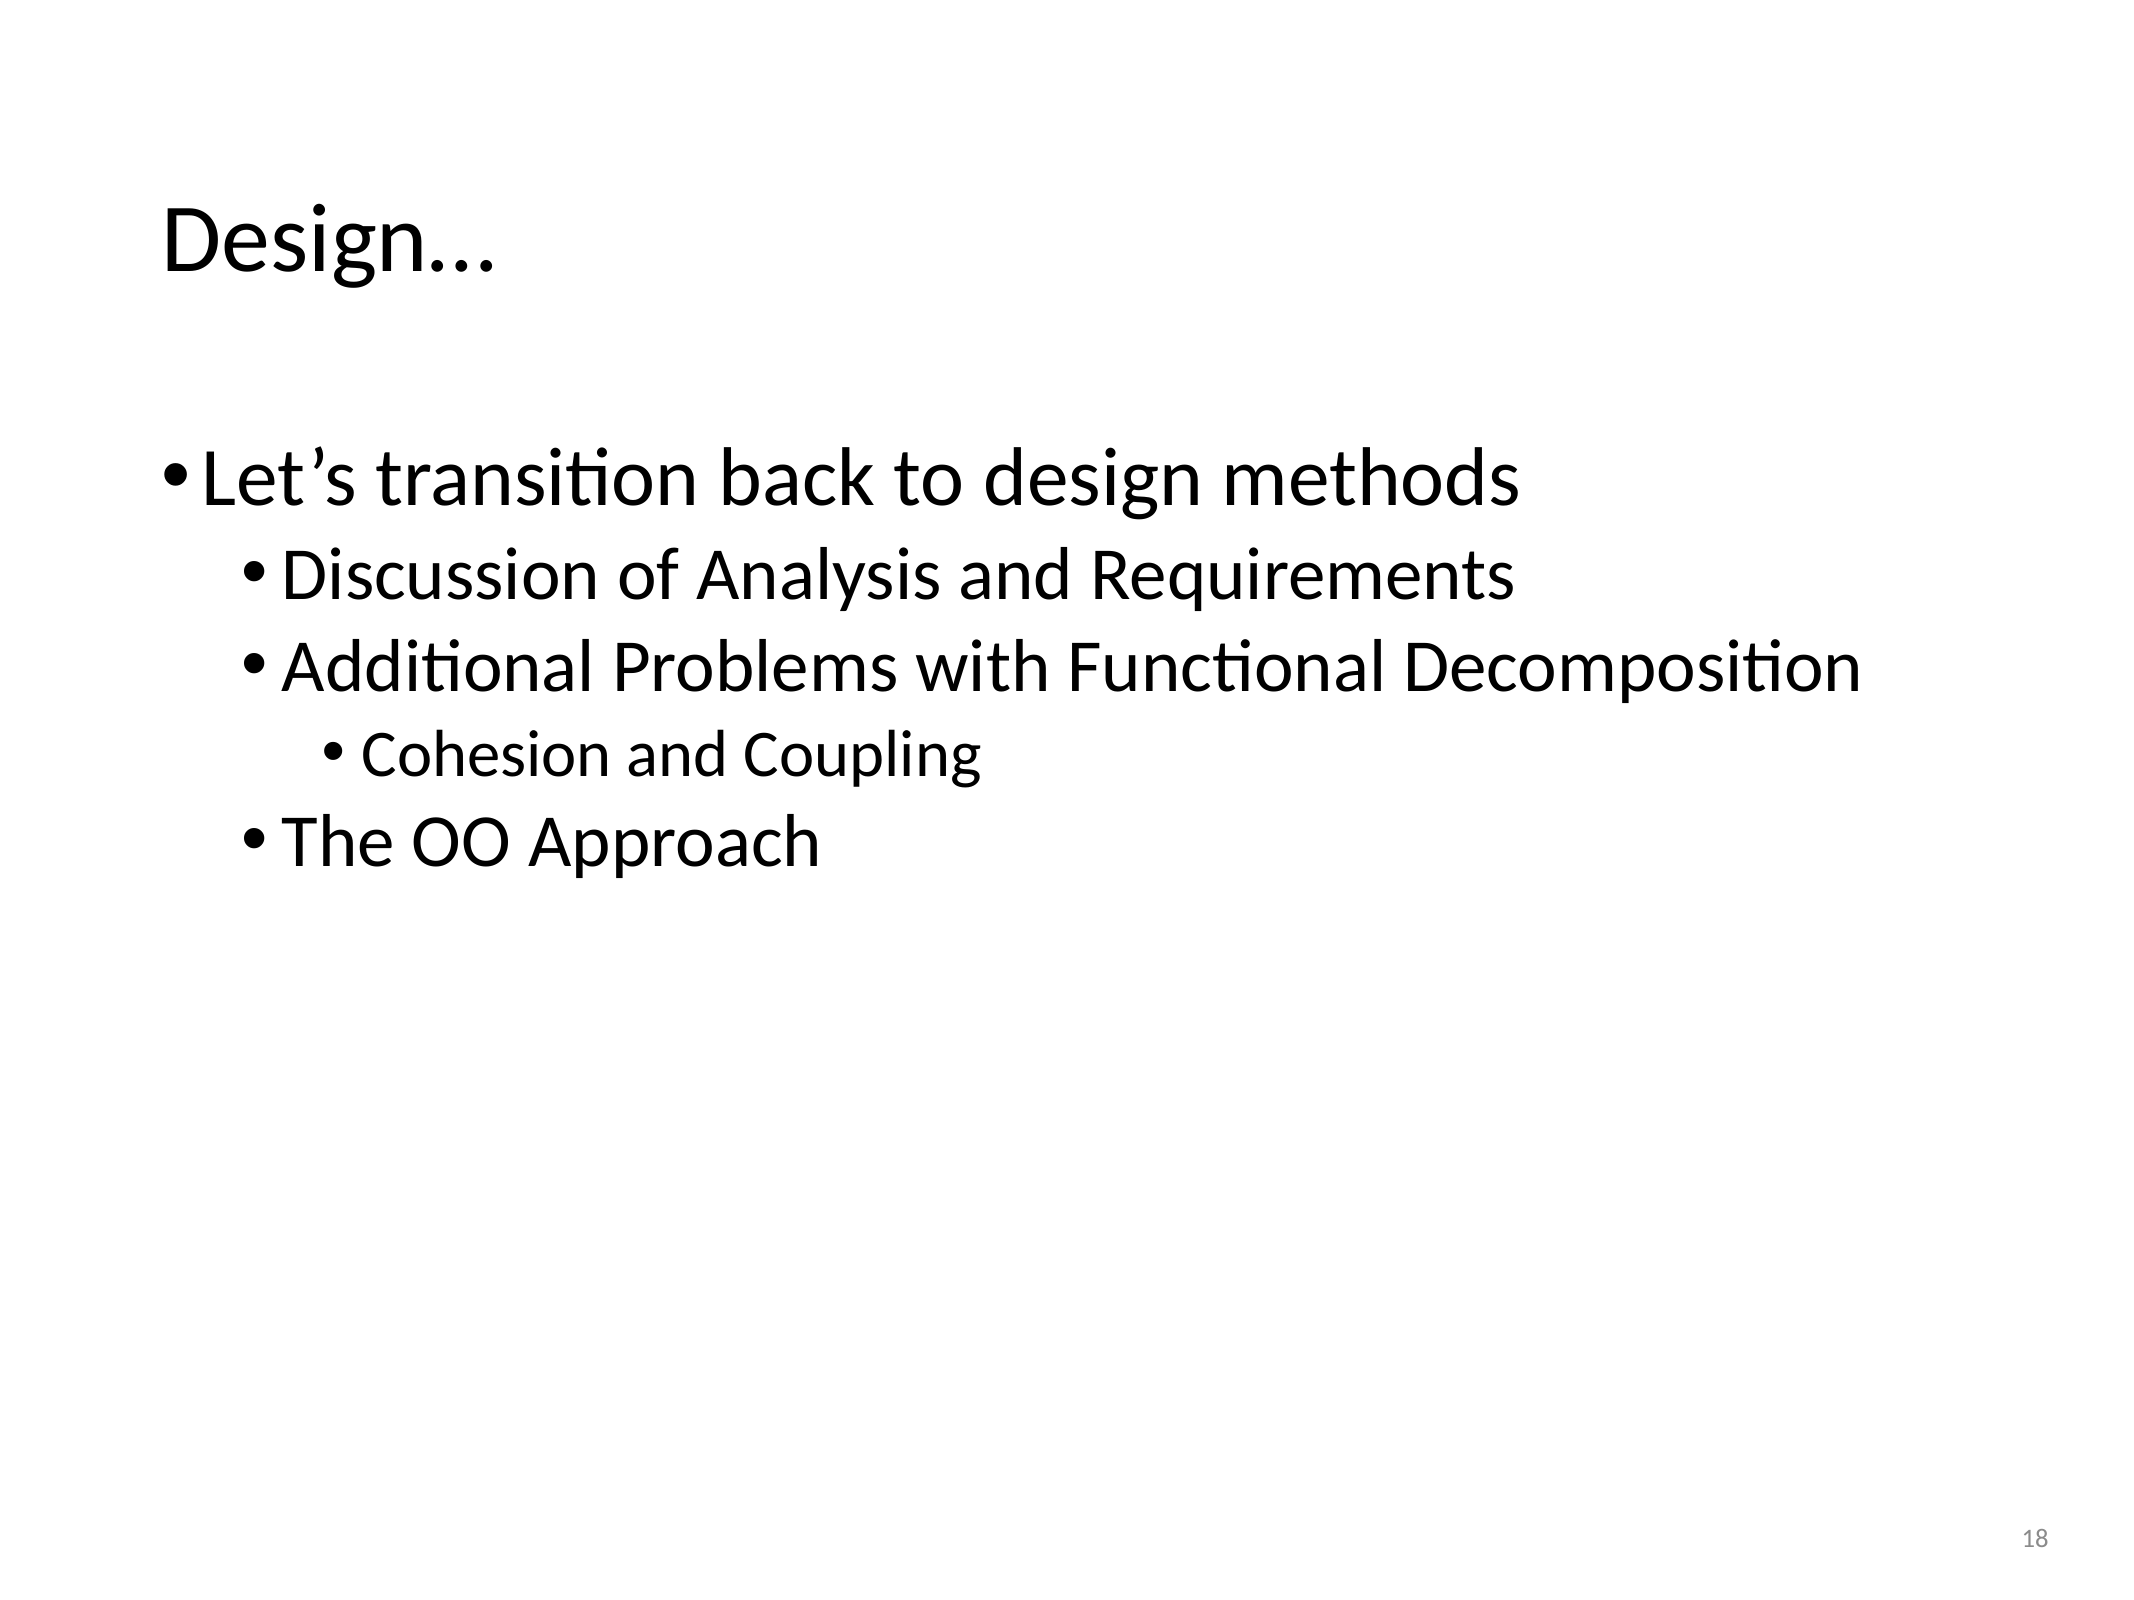

# Design…
Let’s transition back to design methods
Discussion of Analysis and Requirements
Additional Problems with Functional Decomposition
Cohesion and Coupling
The OO Approach
18